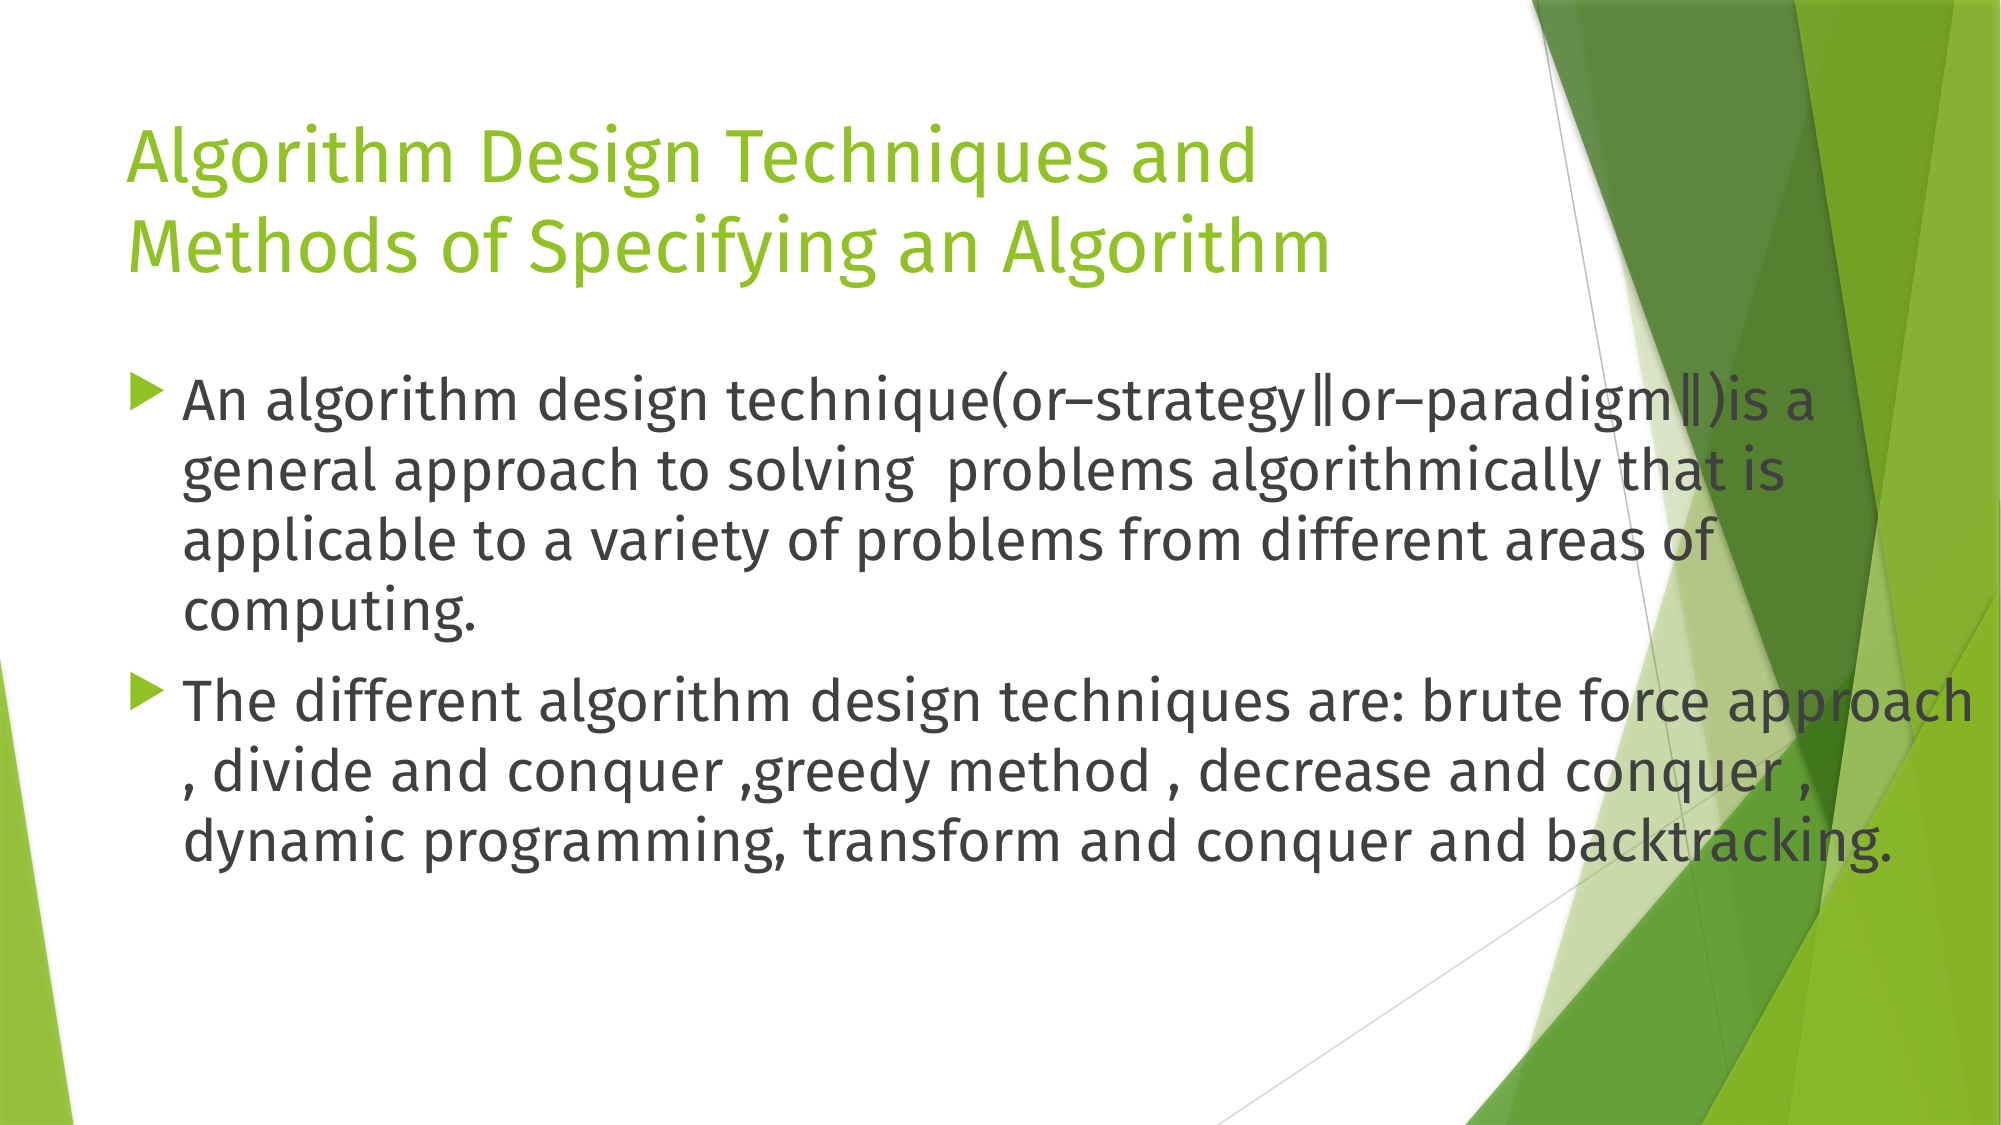

# Algorithm Design Techniques and Methods of Specifying an Algorithm
An algorithm design technique(or―strategy‖or―paradigm‖)is a general approach to solving  problems algorithmically that is applicable to a variety of problems from different areas of computing.
The different algorithm design techniques are: brute force approach , divide and conquer ,greedy method , decrease and conquer , dynamic programming, transform and conquer and backtracking.